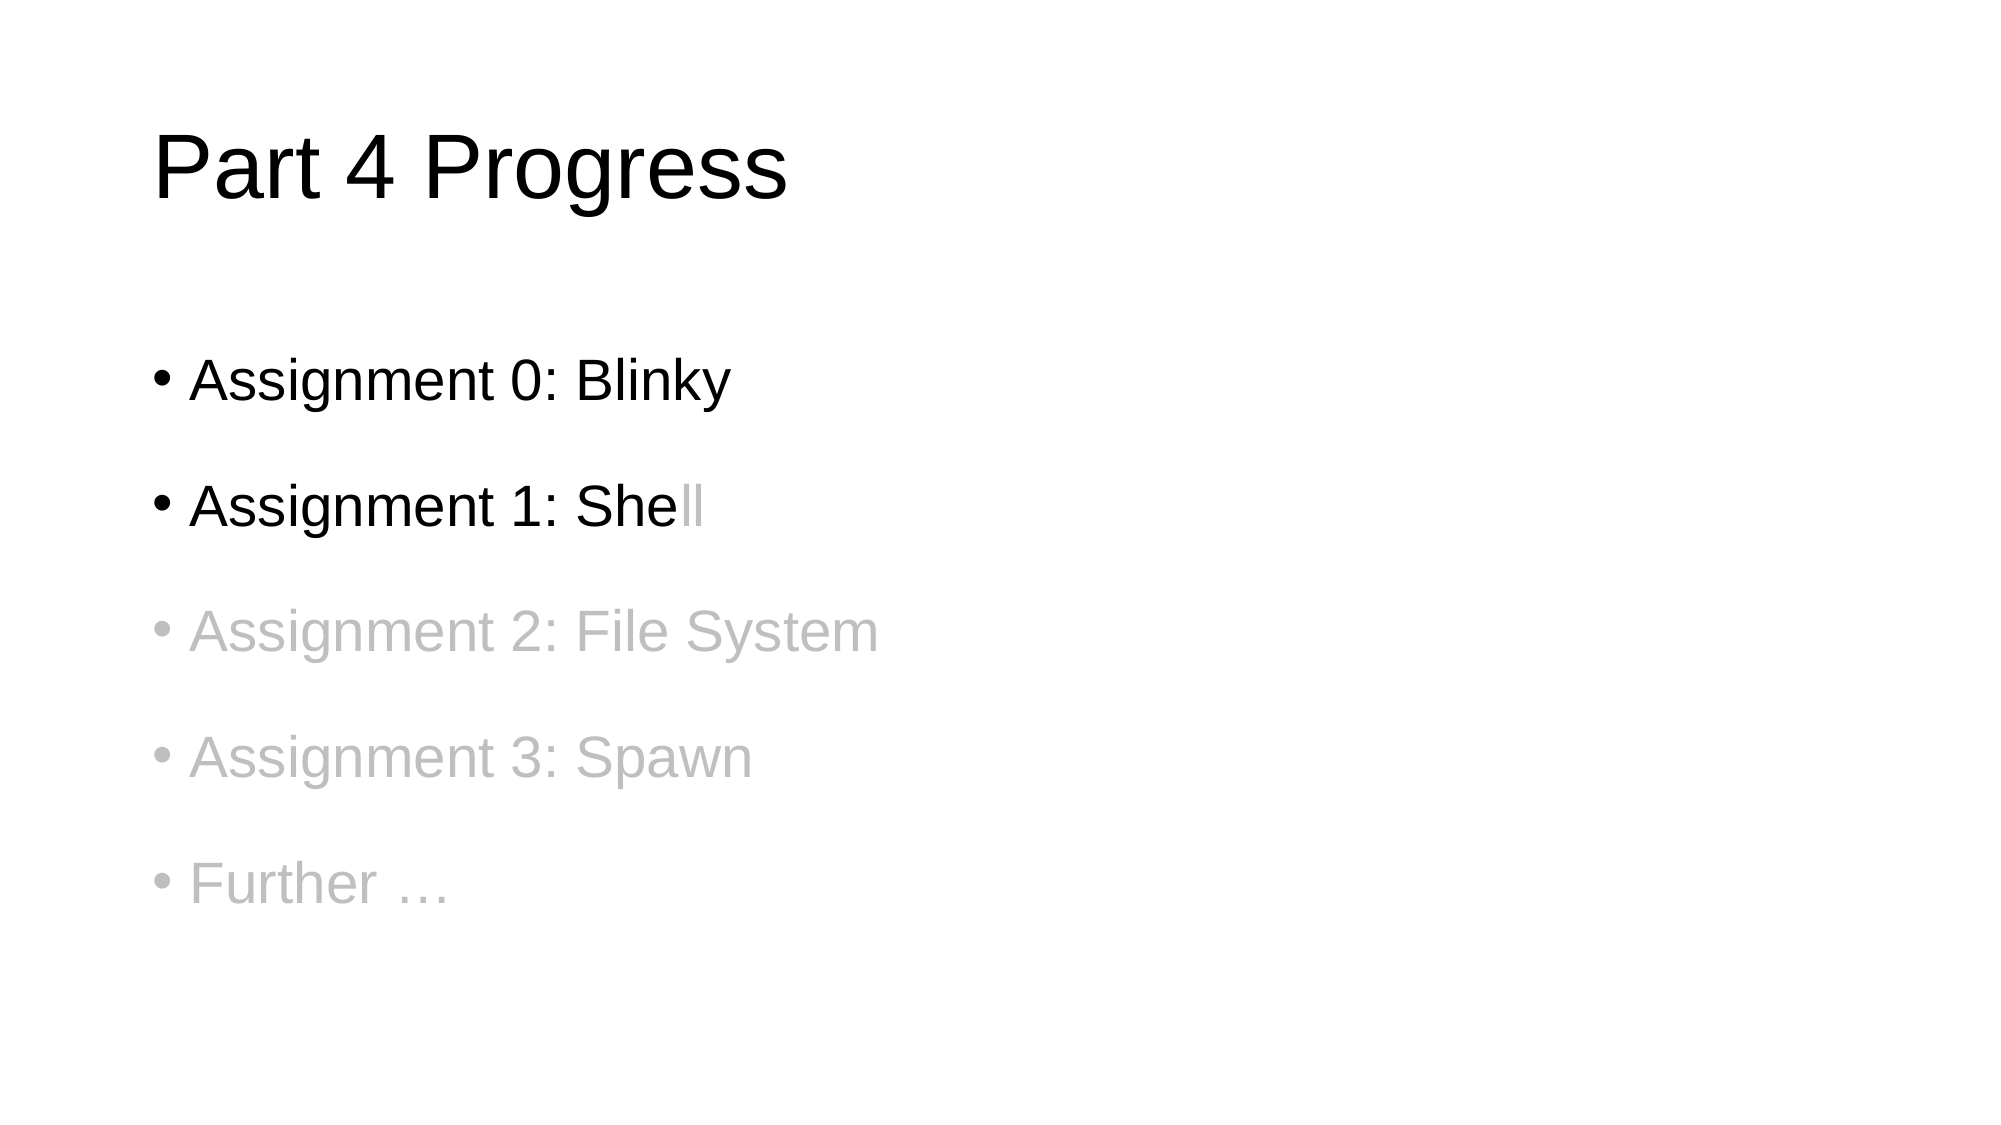

# Part 4 Progress
Assignment 0: Blinky
Assignment 1: Shell
Assignment 2: File System
Assignment 3: Spawn
Further …